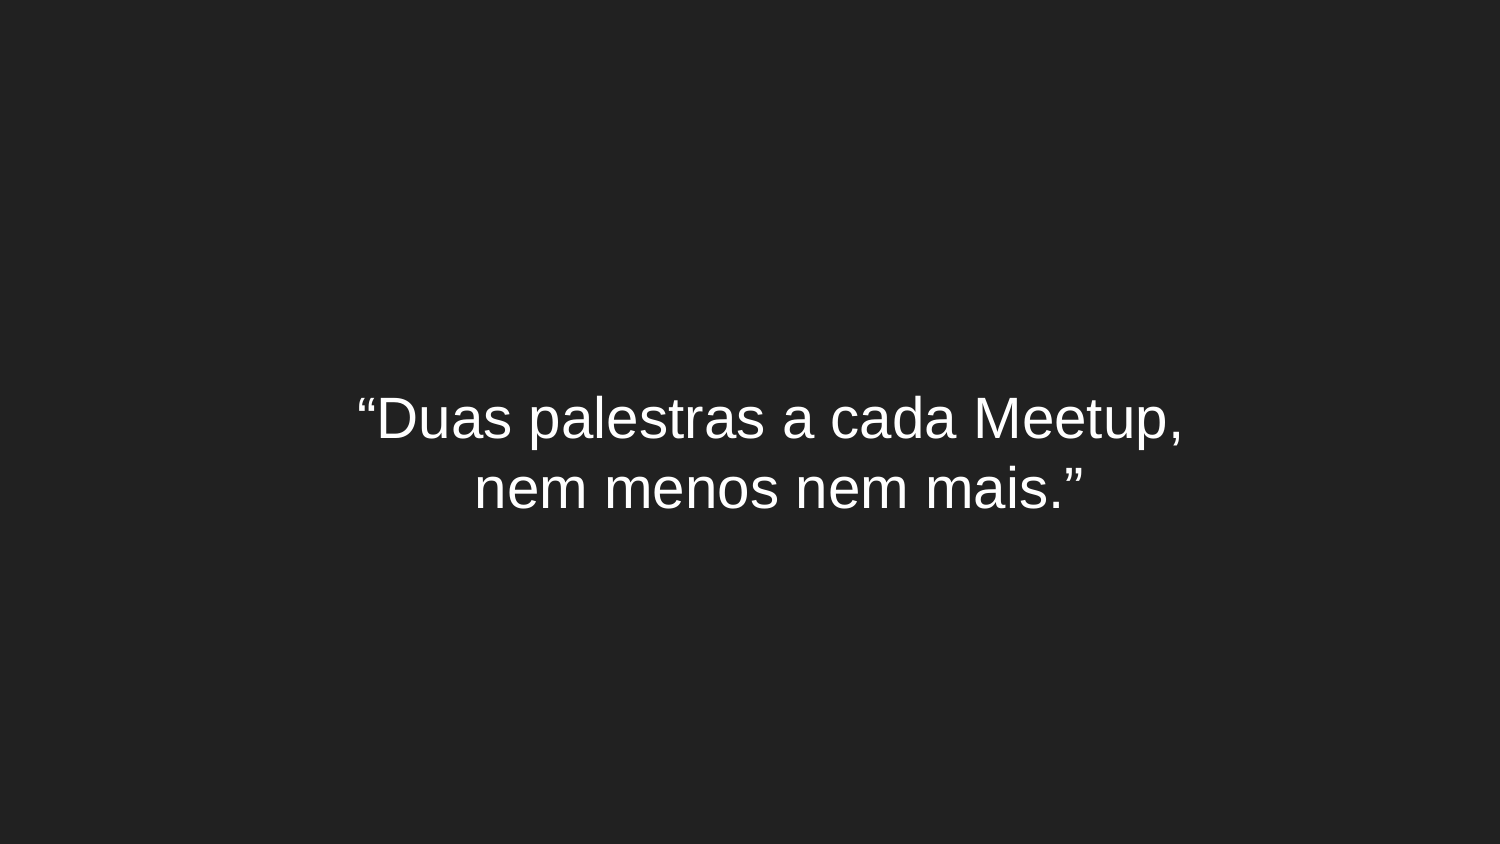

# “Duas palestras a cada Meetup, nem menos nem mais.”